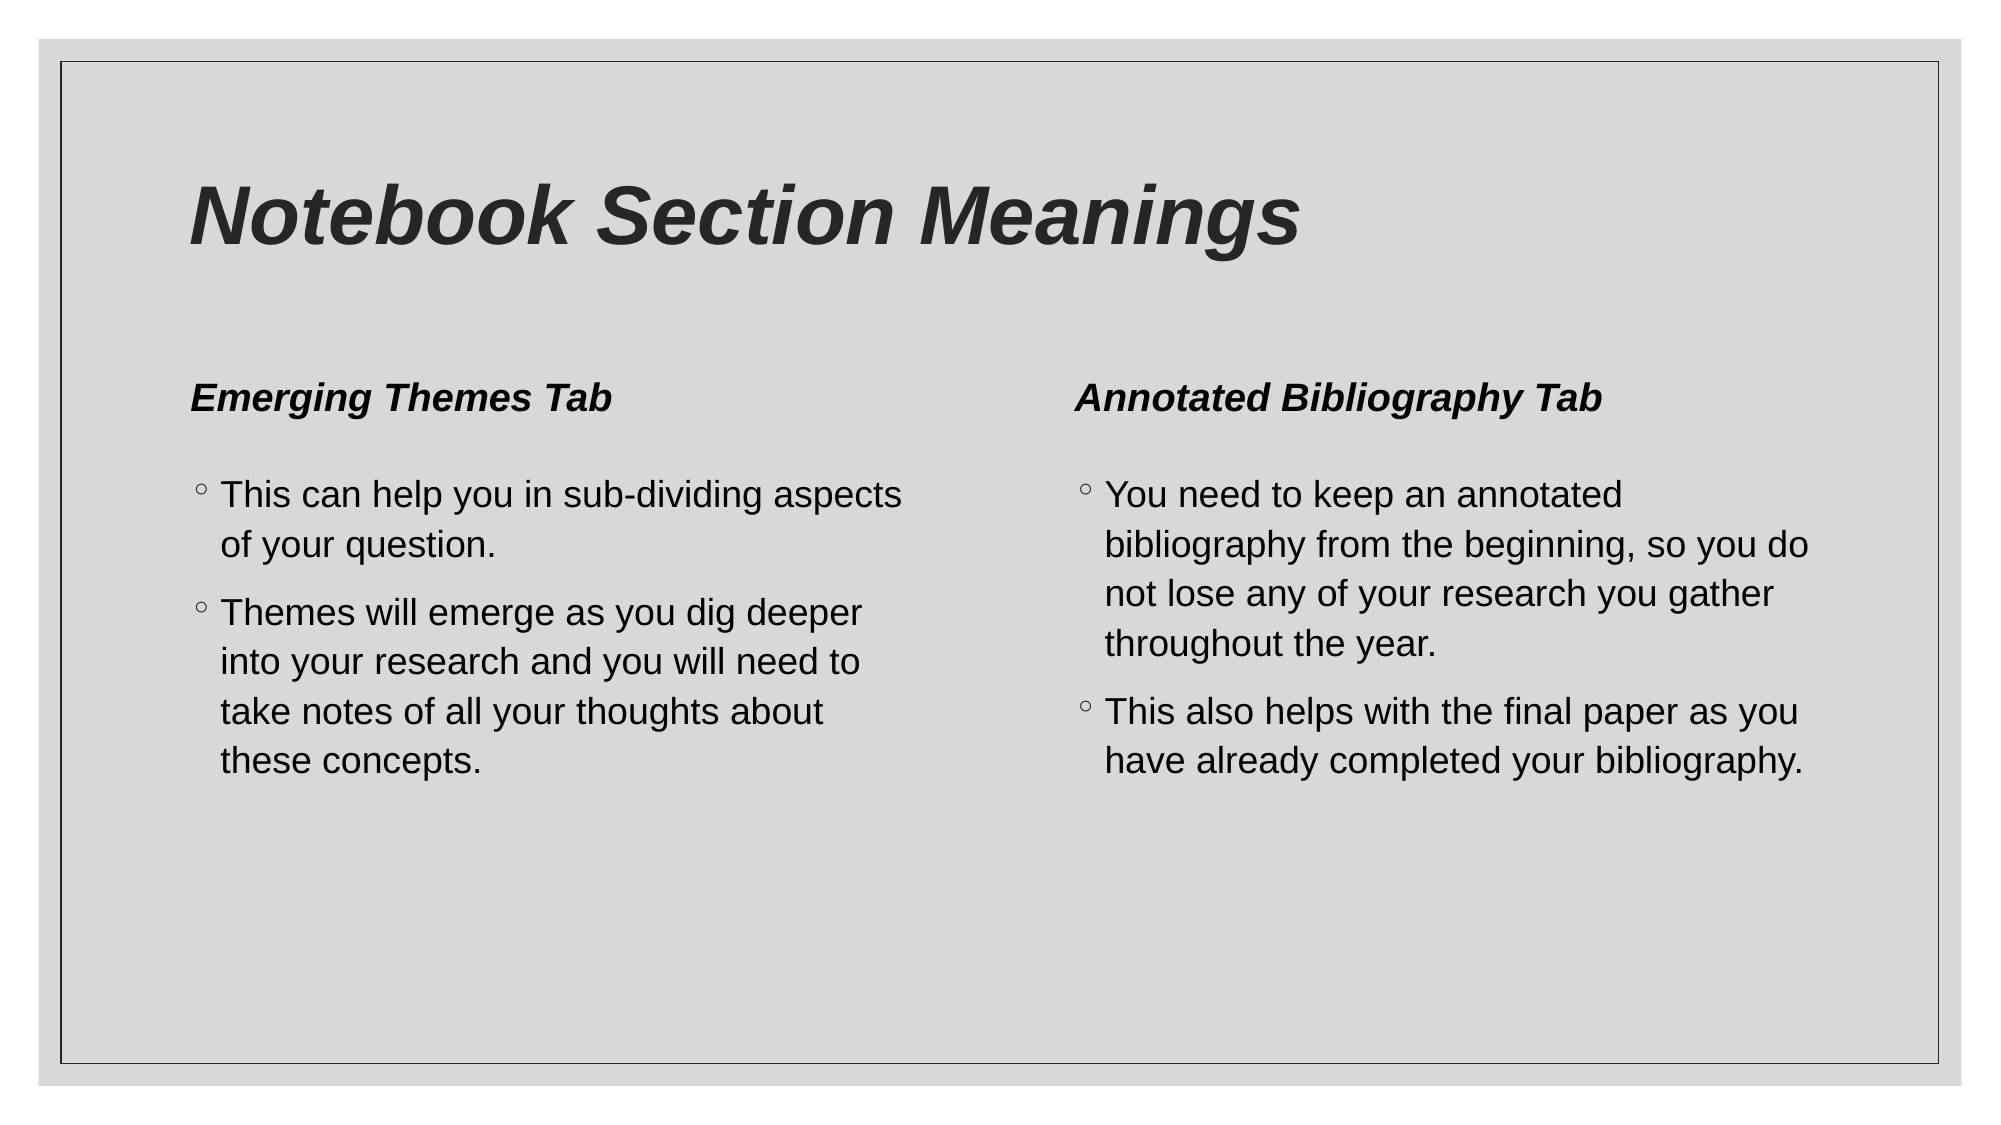

# Notebook Section Meanings
Emerging Themes Tab
Annotated Bibliography Tab
You need to keep an annotated bibliography from the beginning, so you do not lose any of your research you gather throughout the year.
This also helps with the final paper as you have already completed your bibliography.
This can help you in sub-dividing aspects of your question.
Themes will emerge as you dig deeper into your research and you will need to take notes of all your thoughts about these concepts.